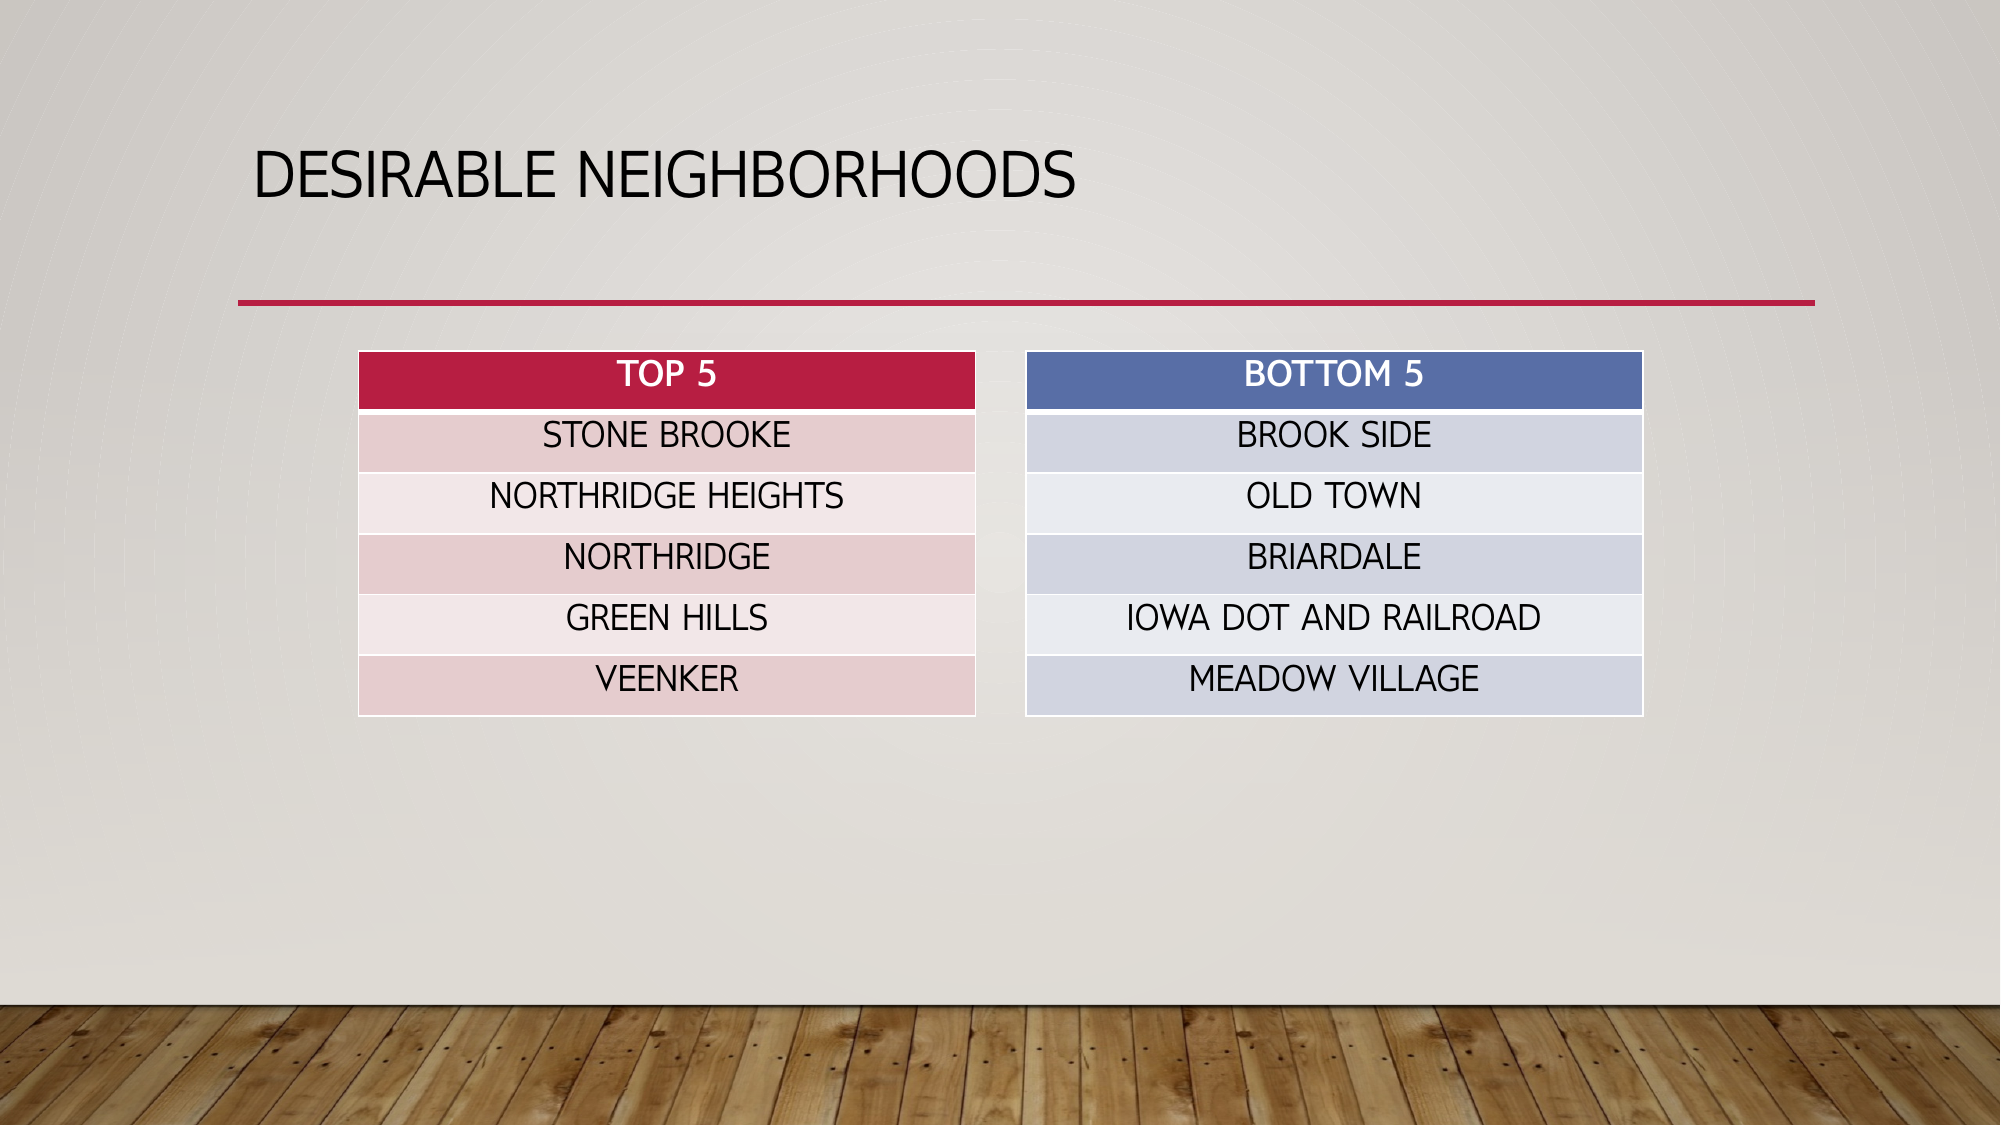

# Desirable neighborhoods
| TOP 5 |
| --- |
| STONE BROOKE |
| NORTHRIDGE HEIGHTS |
| NORTHRIDGE |
| GREEN HILLS |
| VEENKER |
| BOTTOM 5 |
| --- |
| BROOK SIDE |
| OLD TOWN |
| BRIARDALE |
| IOWA DOT AND RAILROAD |
| MEADOW VILLAGE |